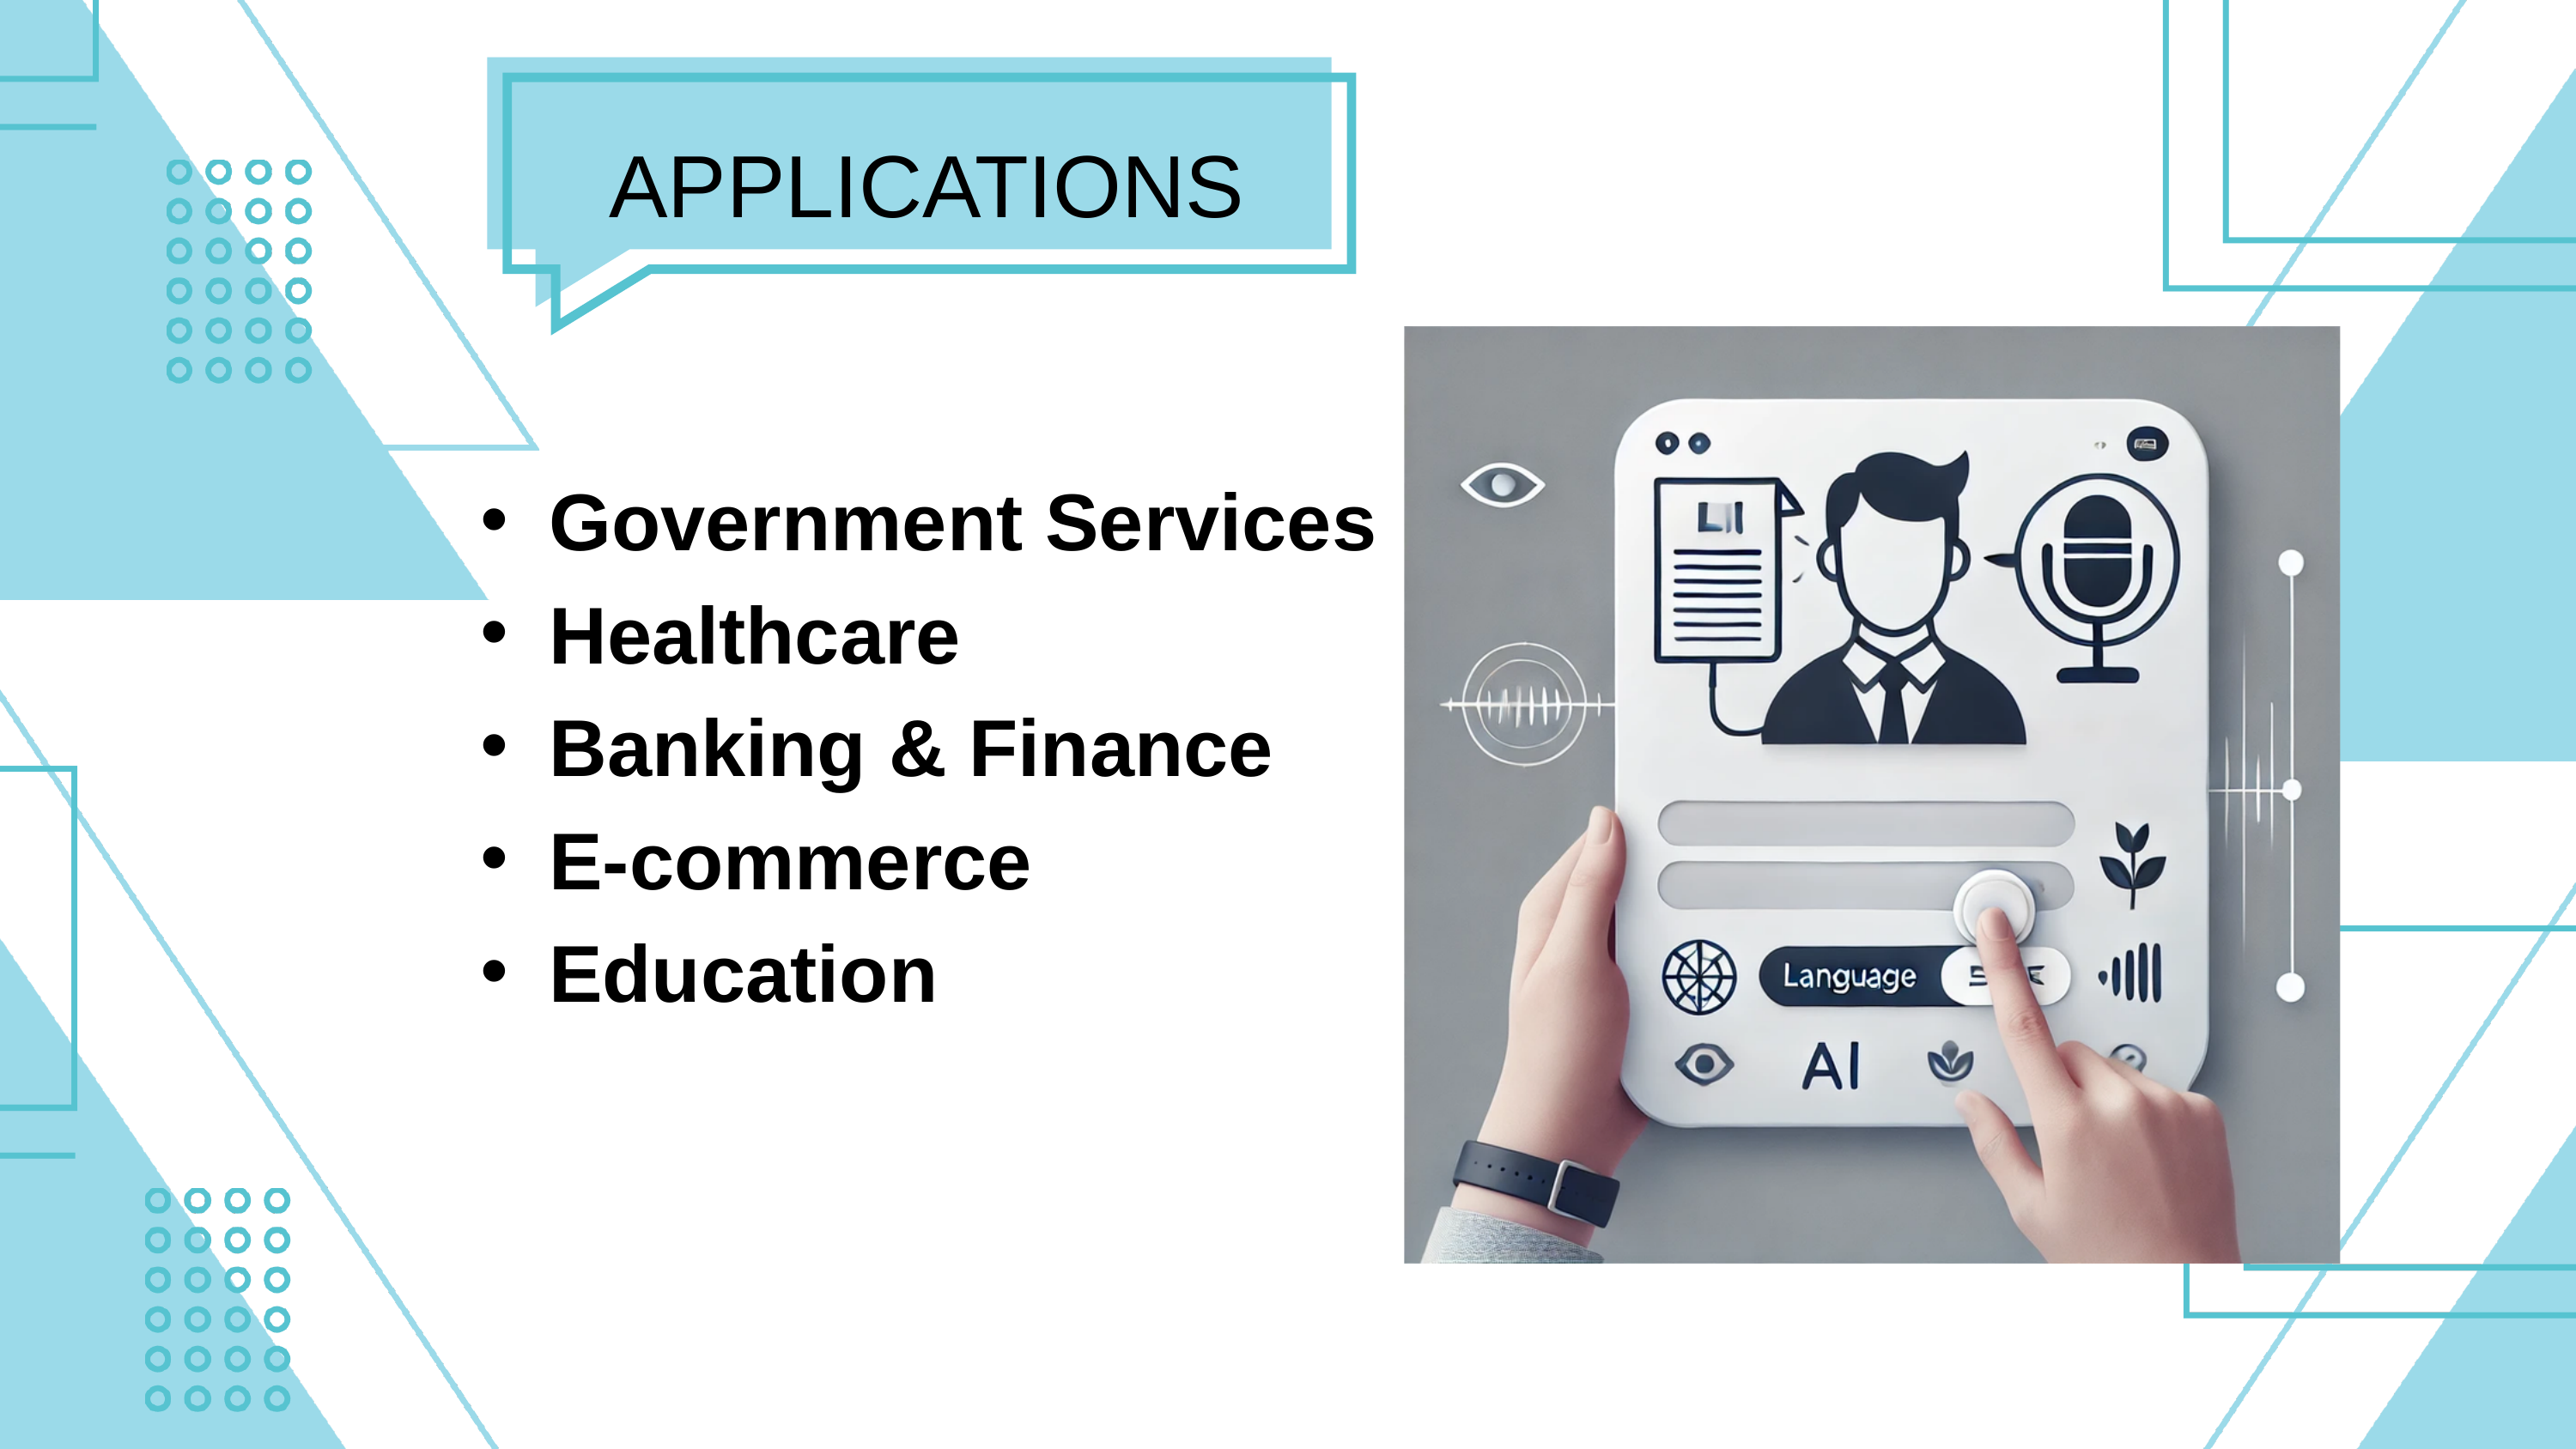

APPLICATIONS

Government Services
Healthcare
Banking & Finance
E-commerce
Education